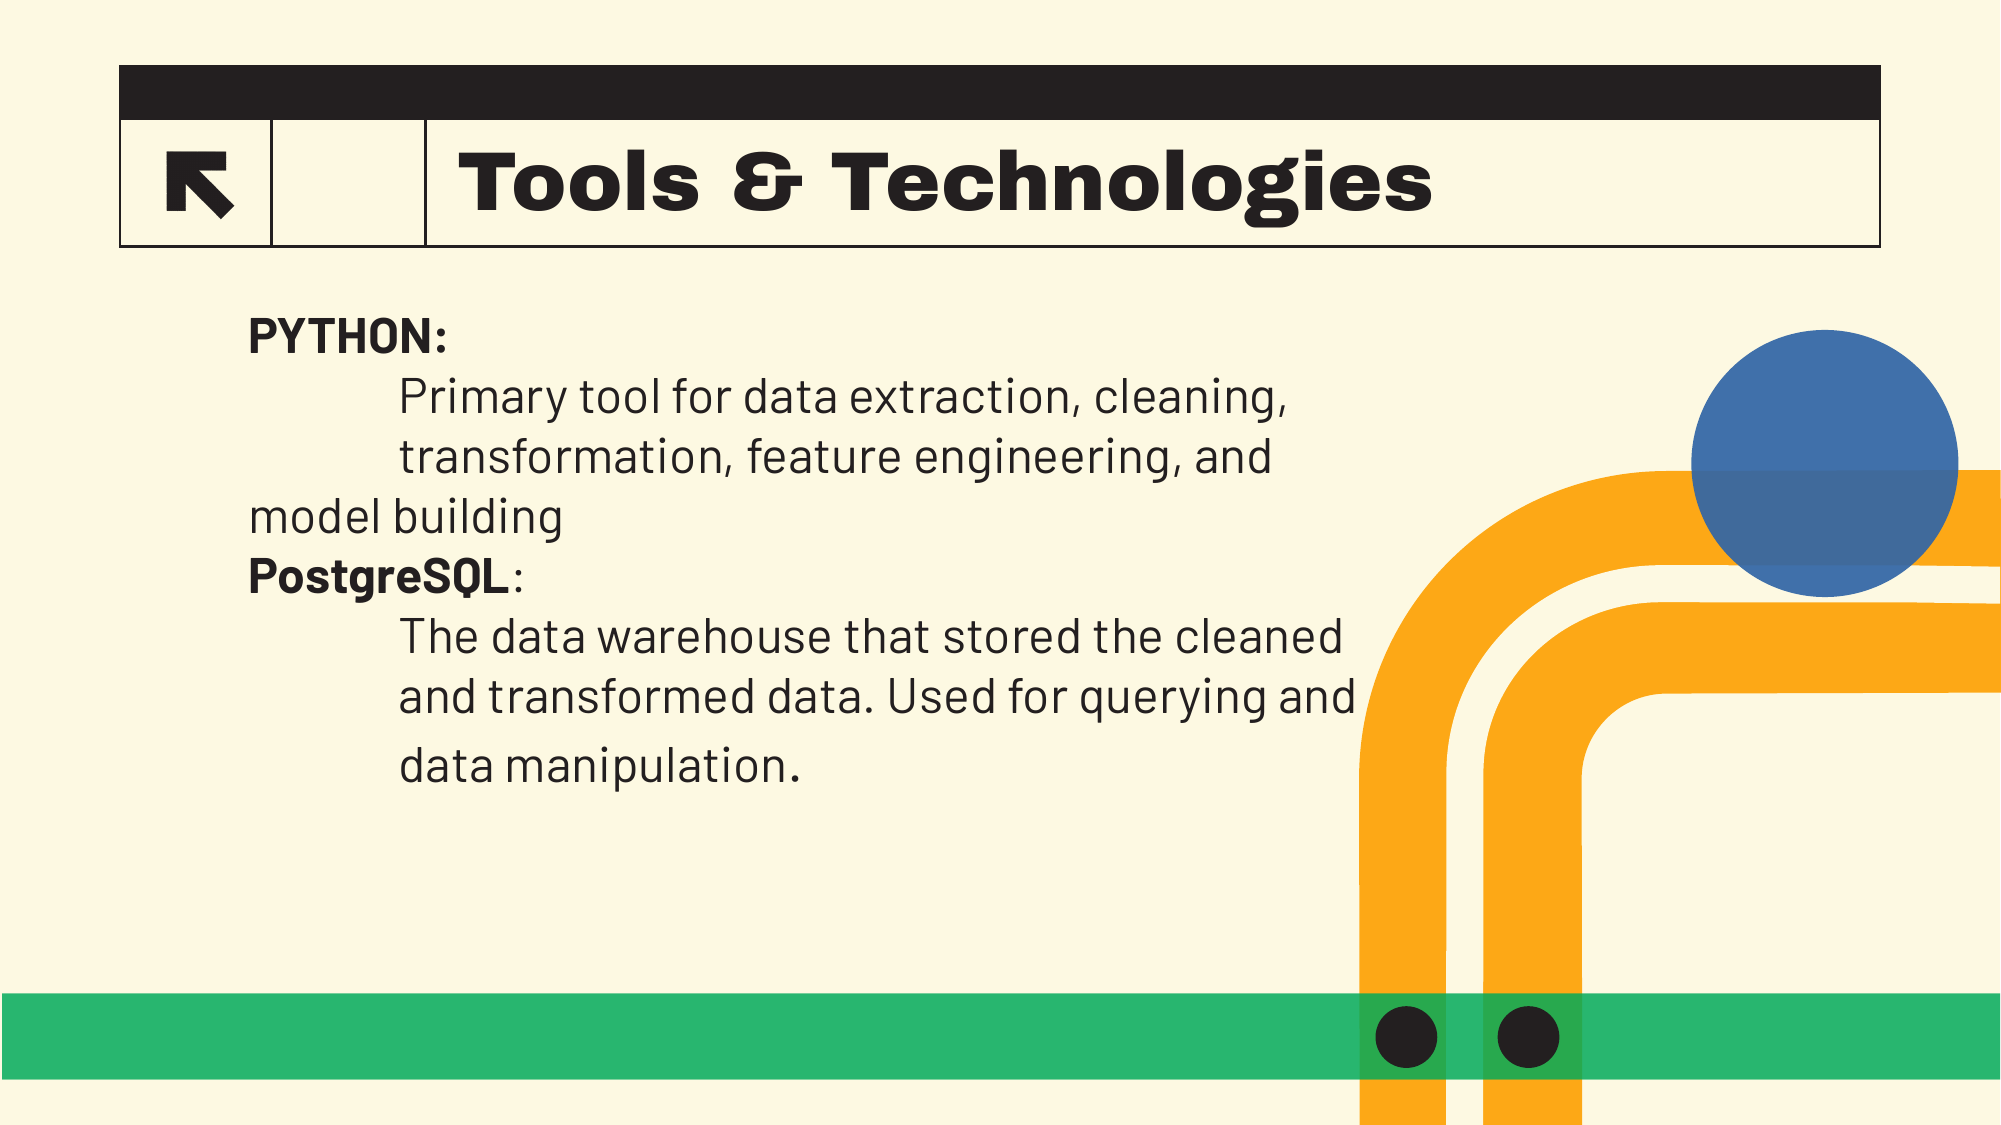

# Tools & Technologies
PYTHON:
	Primary tool for data extraction, cleaning, 	transformation, feature engineering, and 	model building
PostgreSQL:
	The data warehouse that stored the cleaned 	and transformed data. Used for querying and 	data manipulation.